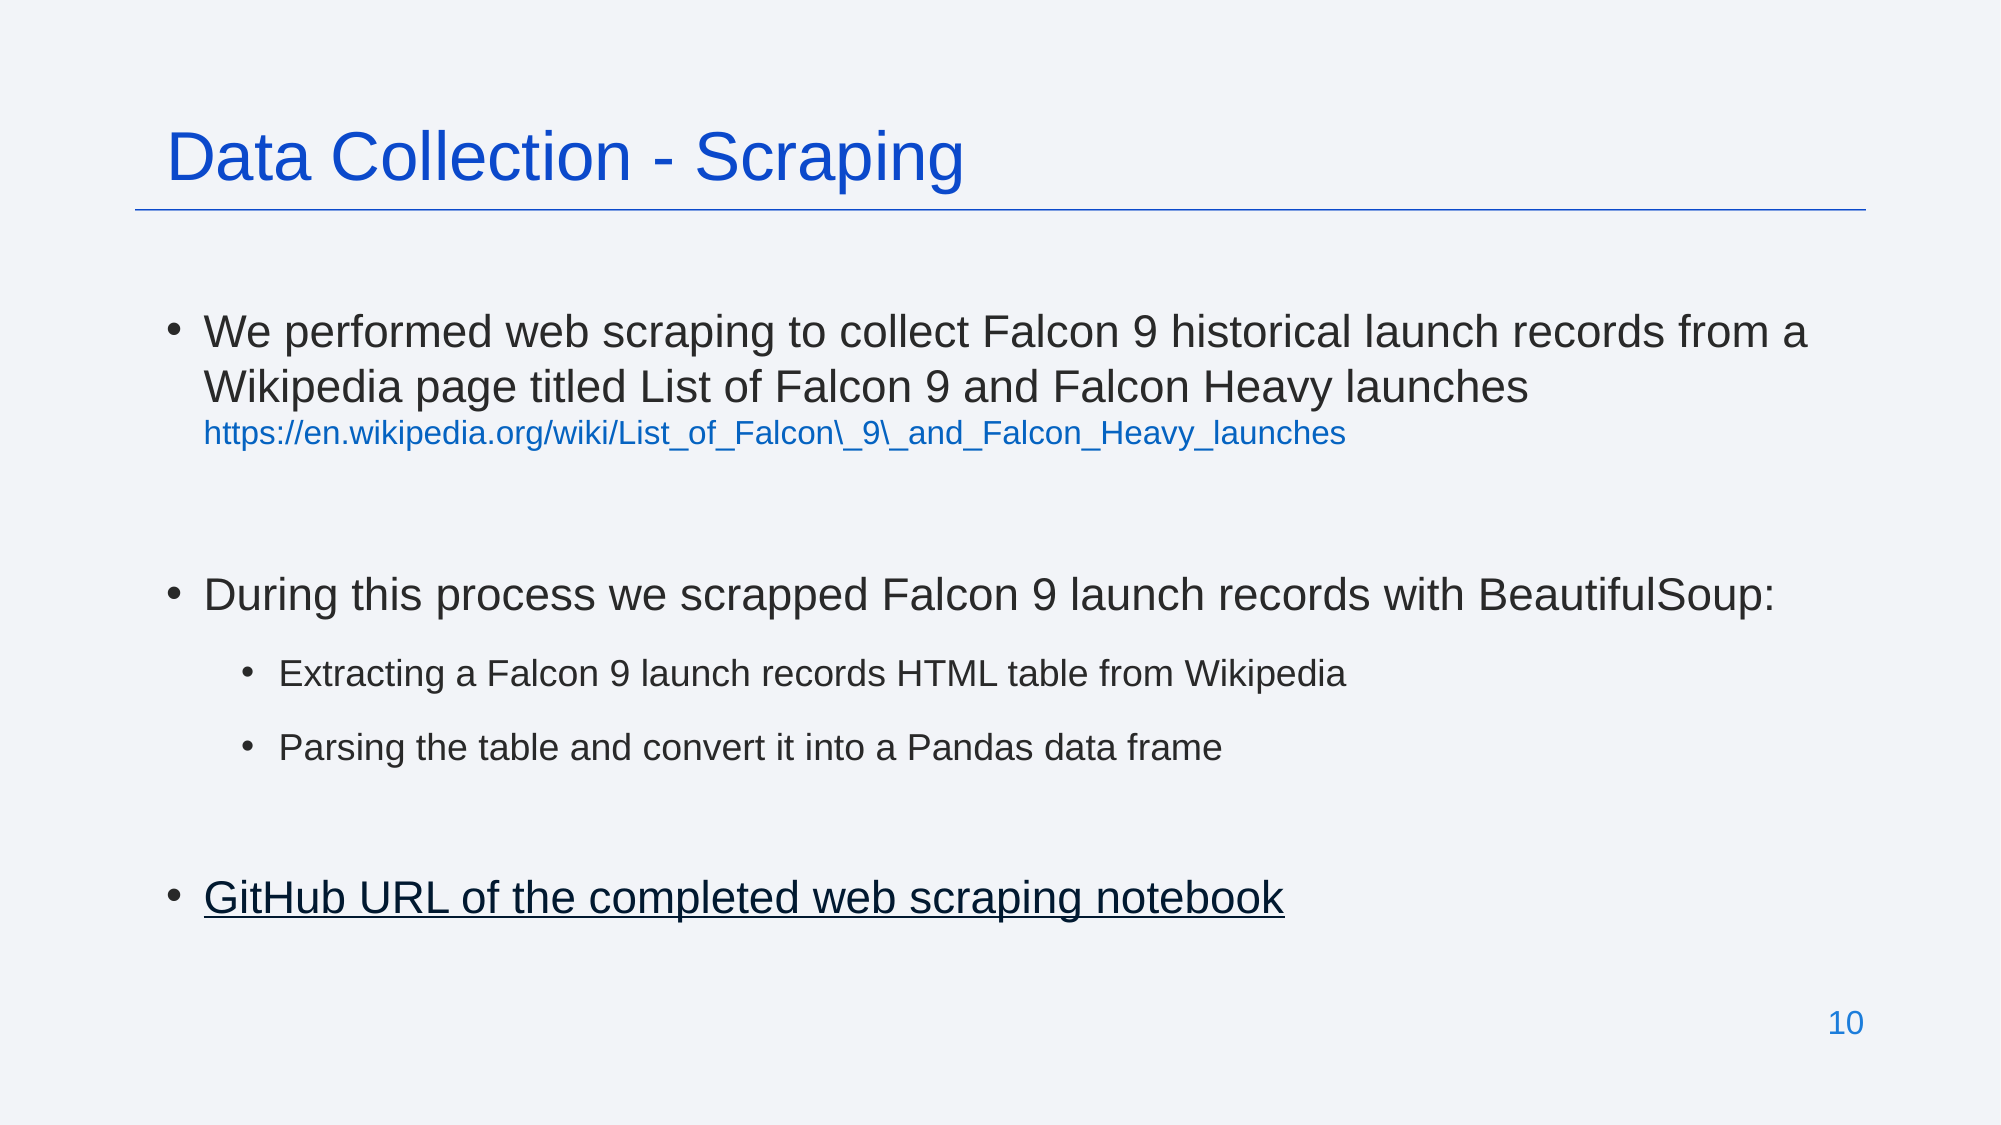

Data Collection - Scraping
We performed web scraping to collect Falcon 9 historical launch records from a Wikipedia page titled List of Falcon 9 and Falcon Heavy launches
https://en.wikipedia.org/wiki/List_of_Falcon\_9\_and_Falcon_Heavy_launches

During this process we scrapped Falcon 9 launch records with BeautifulSoup:
Extracting a Falcon 9 launch records HTML table from Wikipedia
Parsing the table and convert it into a Pandas data frame

GitHub URL of the completed web scraping notebook
10